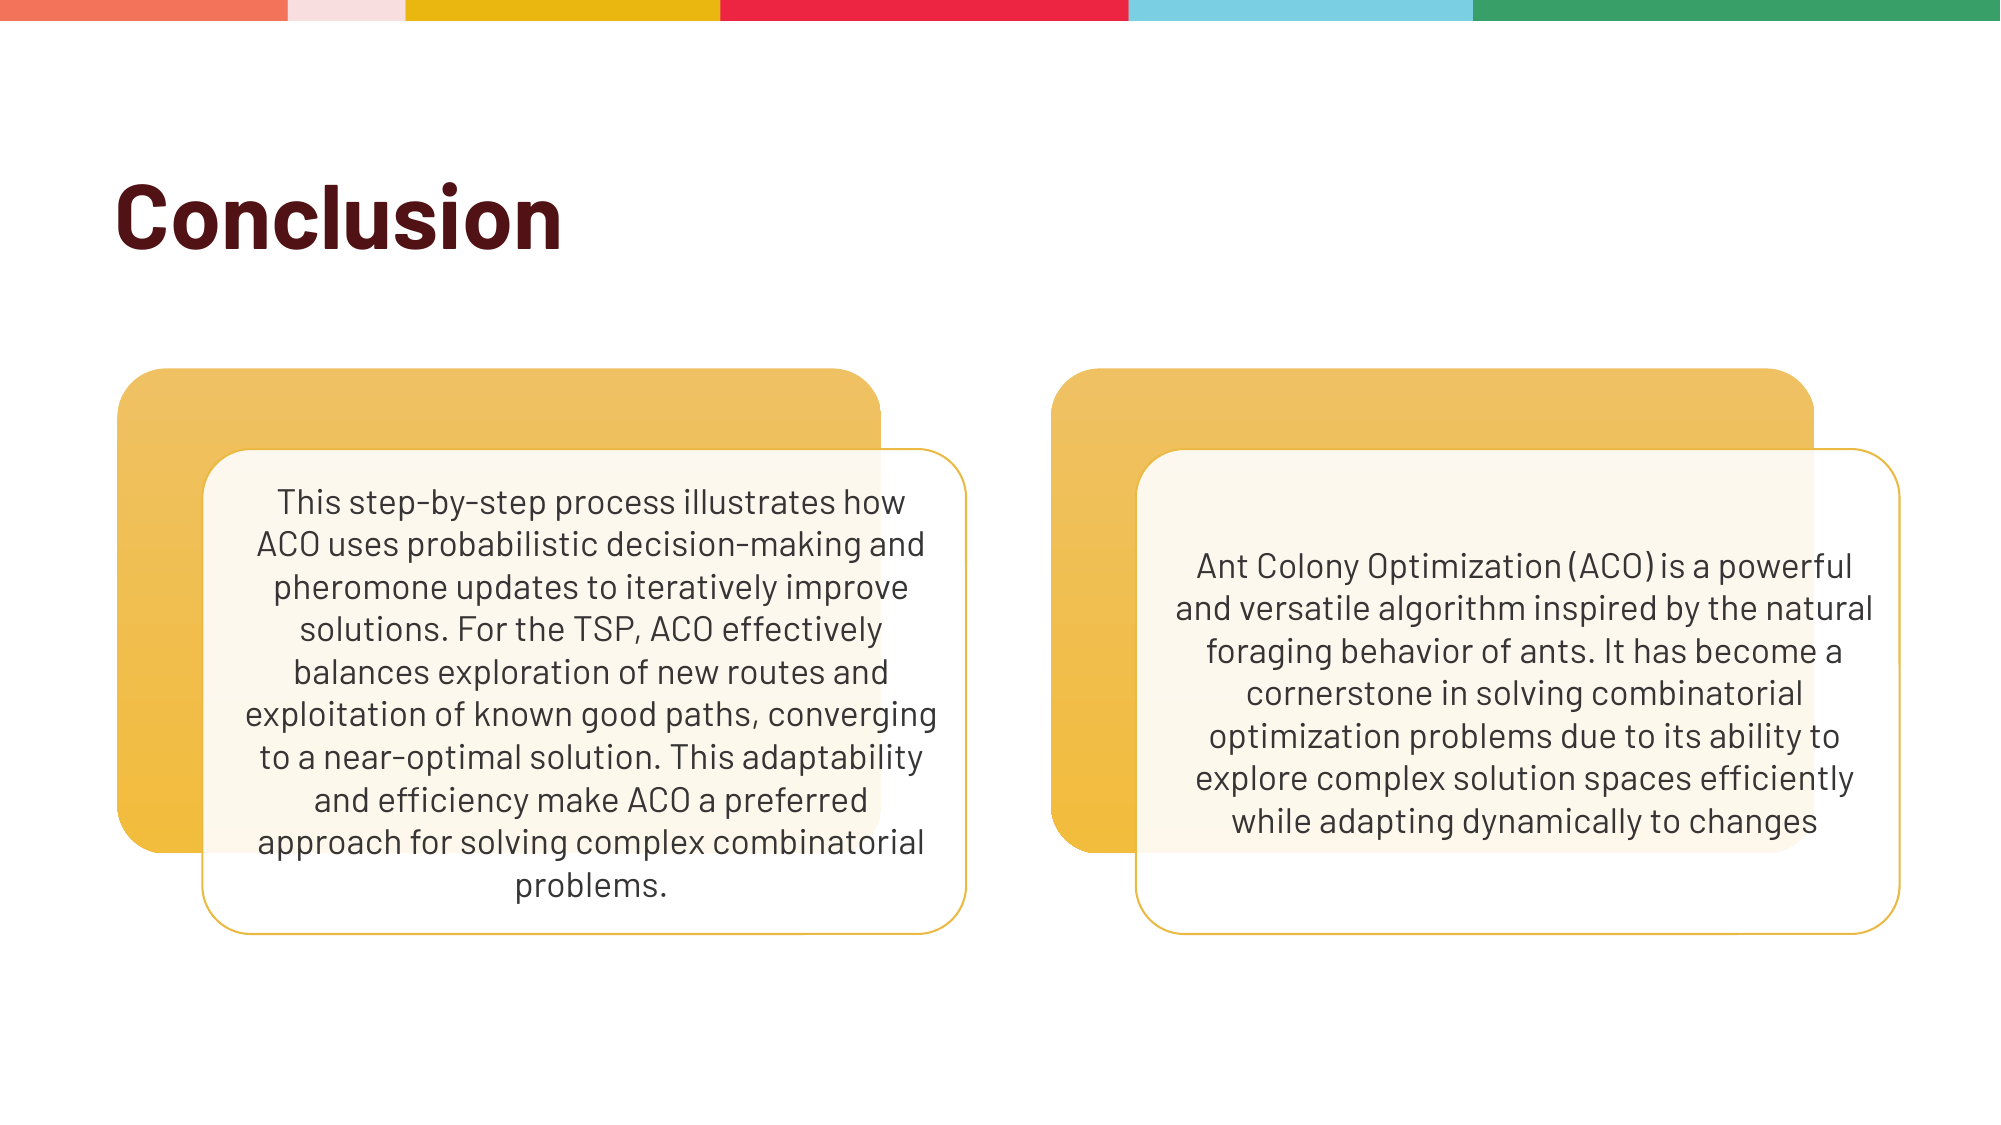

# Conclusion
This step-by-step process illustrates how ACO uses probabilistic decision-making and pheromone updates to iteratively improve solutions. For the TSP, ACO effectively balances exploration of new routes and exploitation of known good paths, converging to a near-optimal solution. This adaptability and efficiency make ACO a preferred approach for solving complex combinatorial problems.
Ant Colony Optimization (ACO) is a powerful and versatile algorithm inspired by the natural foraging behavior of ants. It has become a cornerstone in solving combinatorial optimization problems due to its ability to explore complex solution spaces efficiently while adapting dynamically to changes